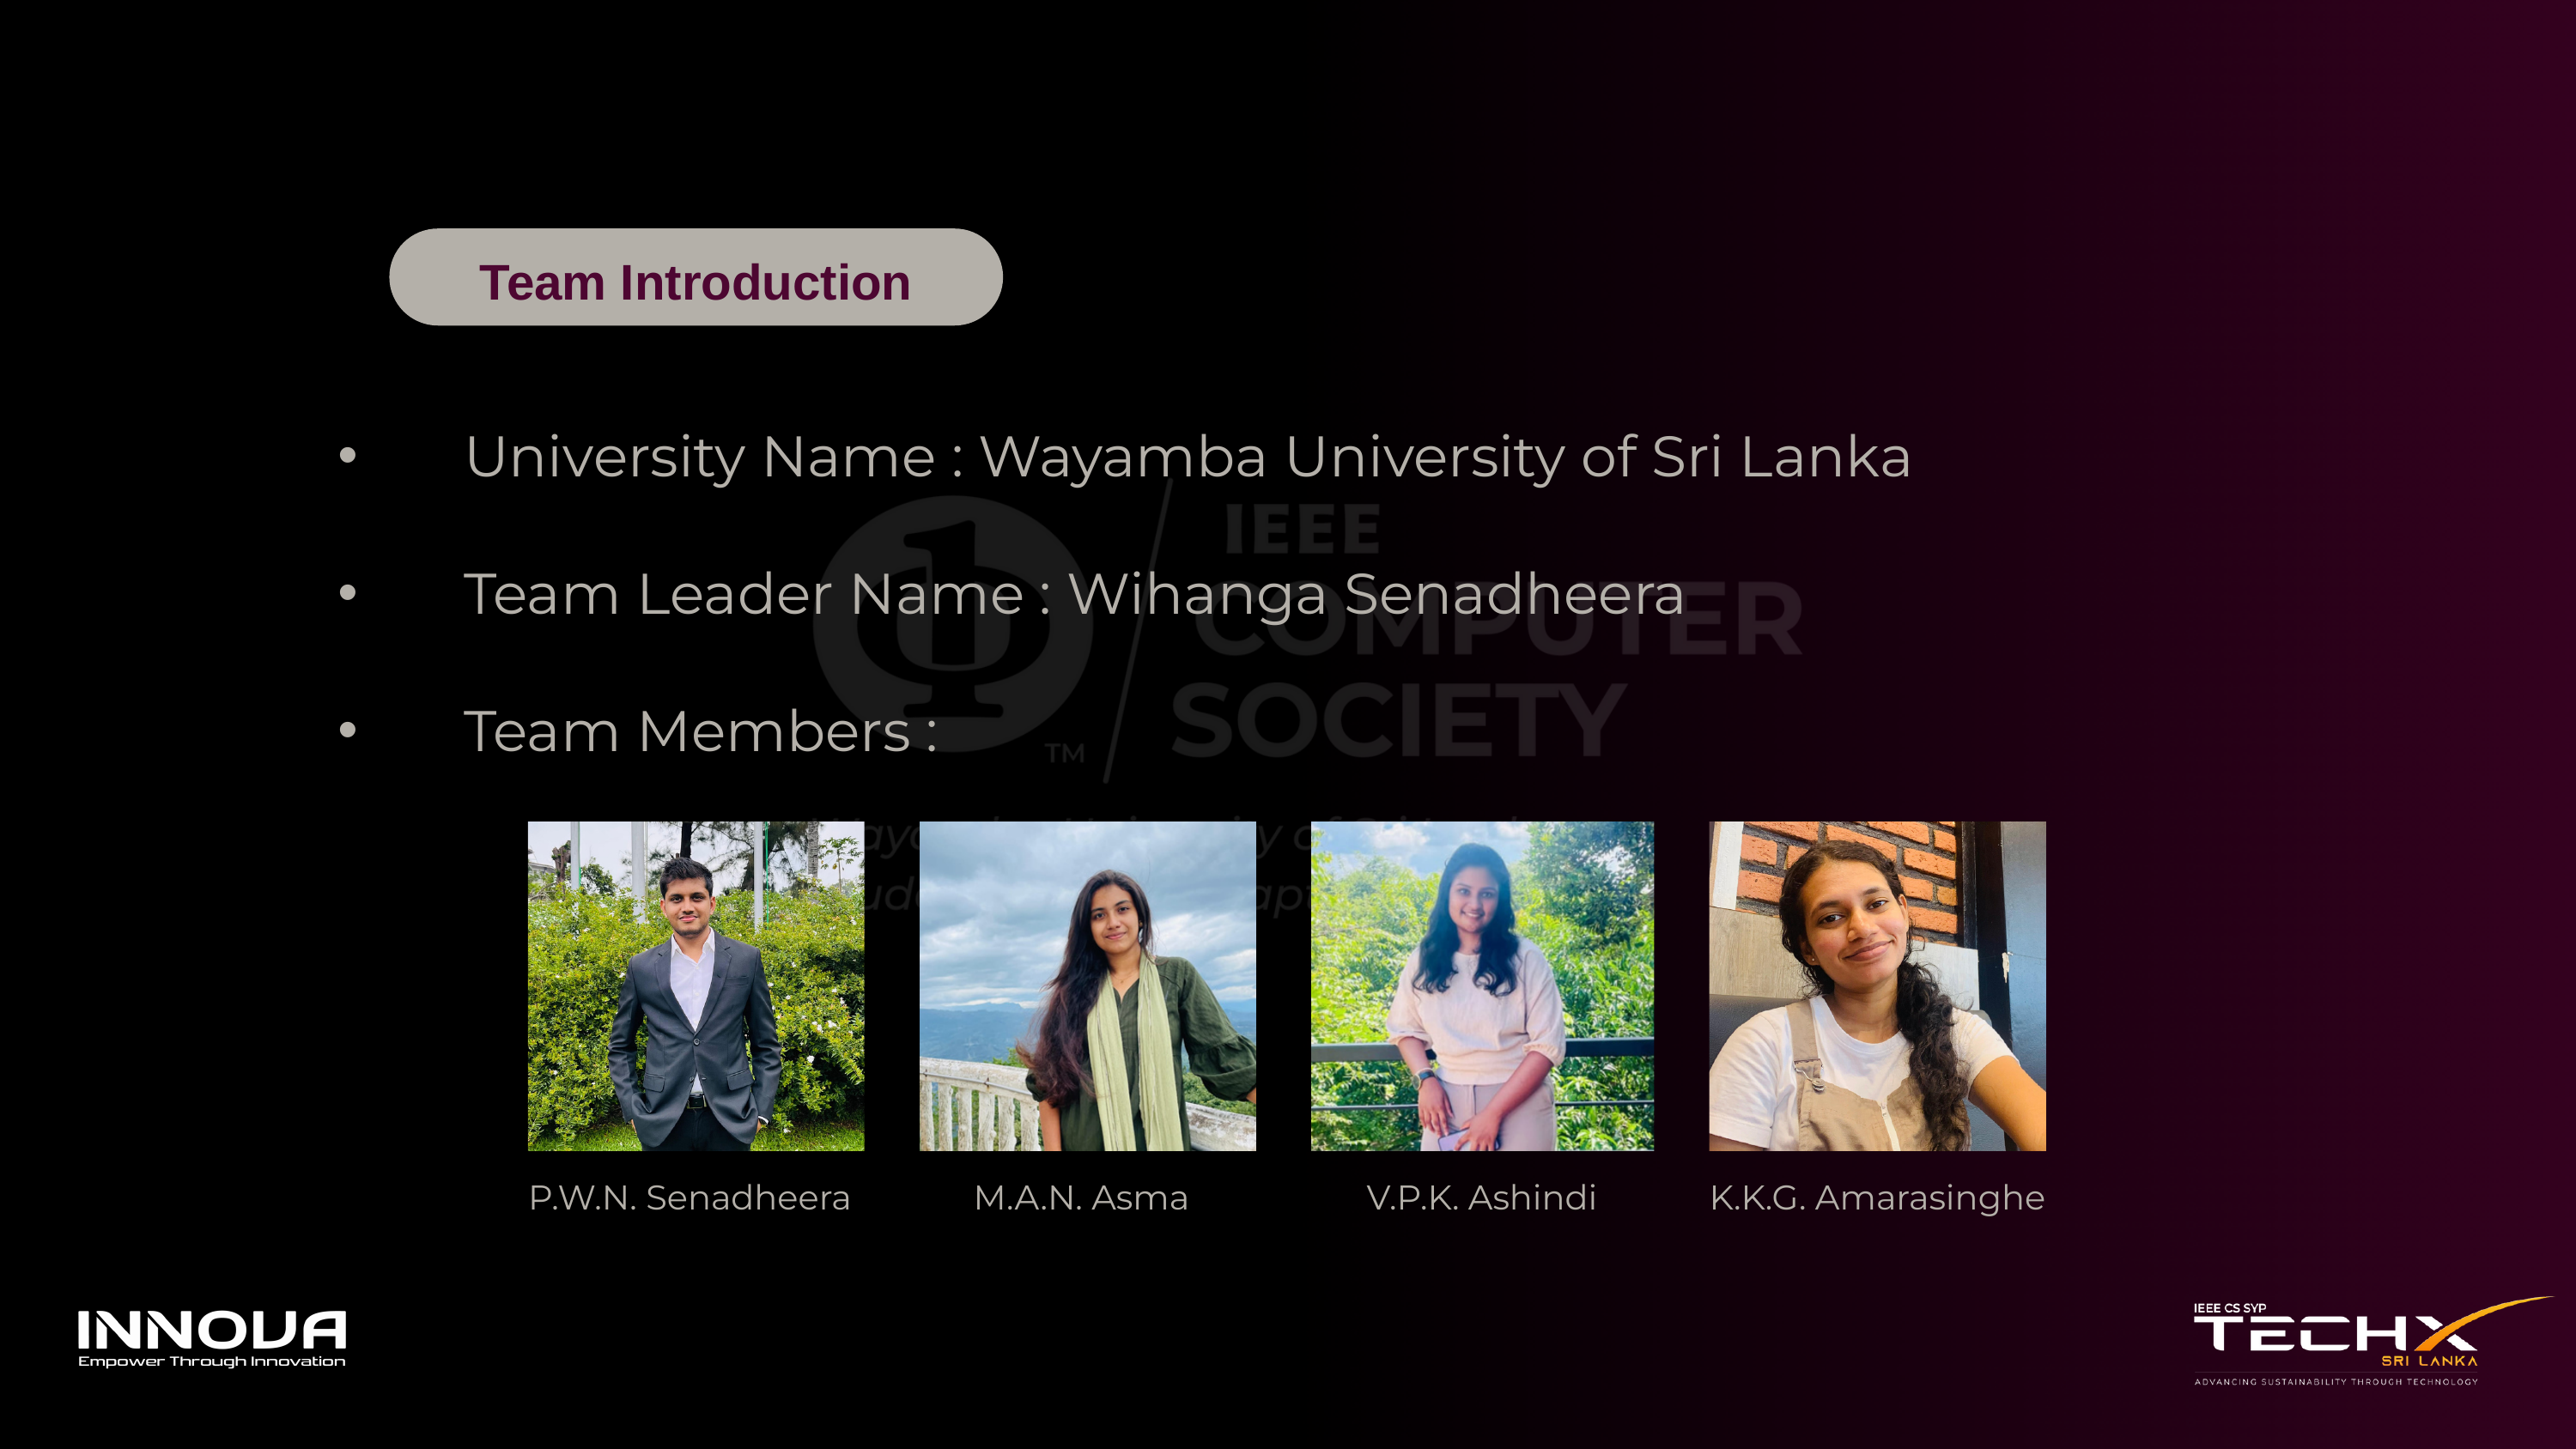

University Name : Wayamba University of Sri Lanka

Team Leader Name : Wihanga Senadheera

Team Members :

Team Introduction

P.W.N. Senadheera
M.A.N. Asma
V.P.K. Ashindi
K.K.G. Amarasinghe